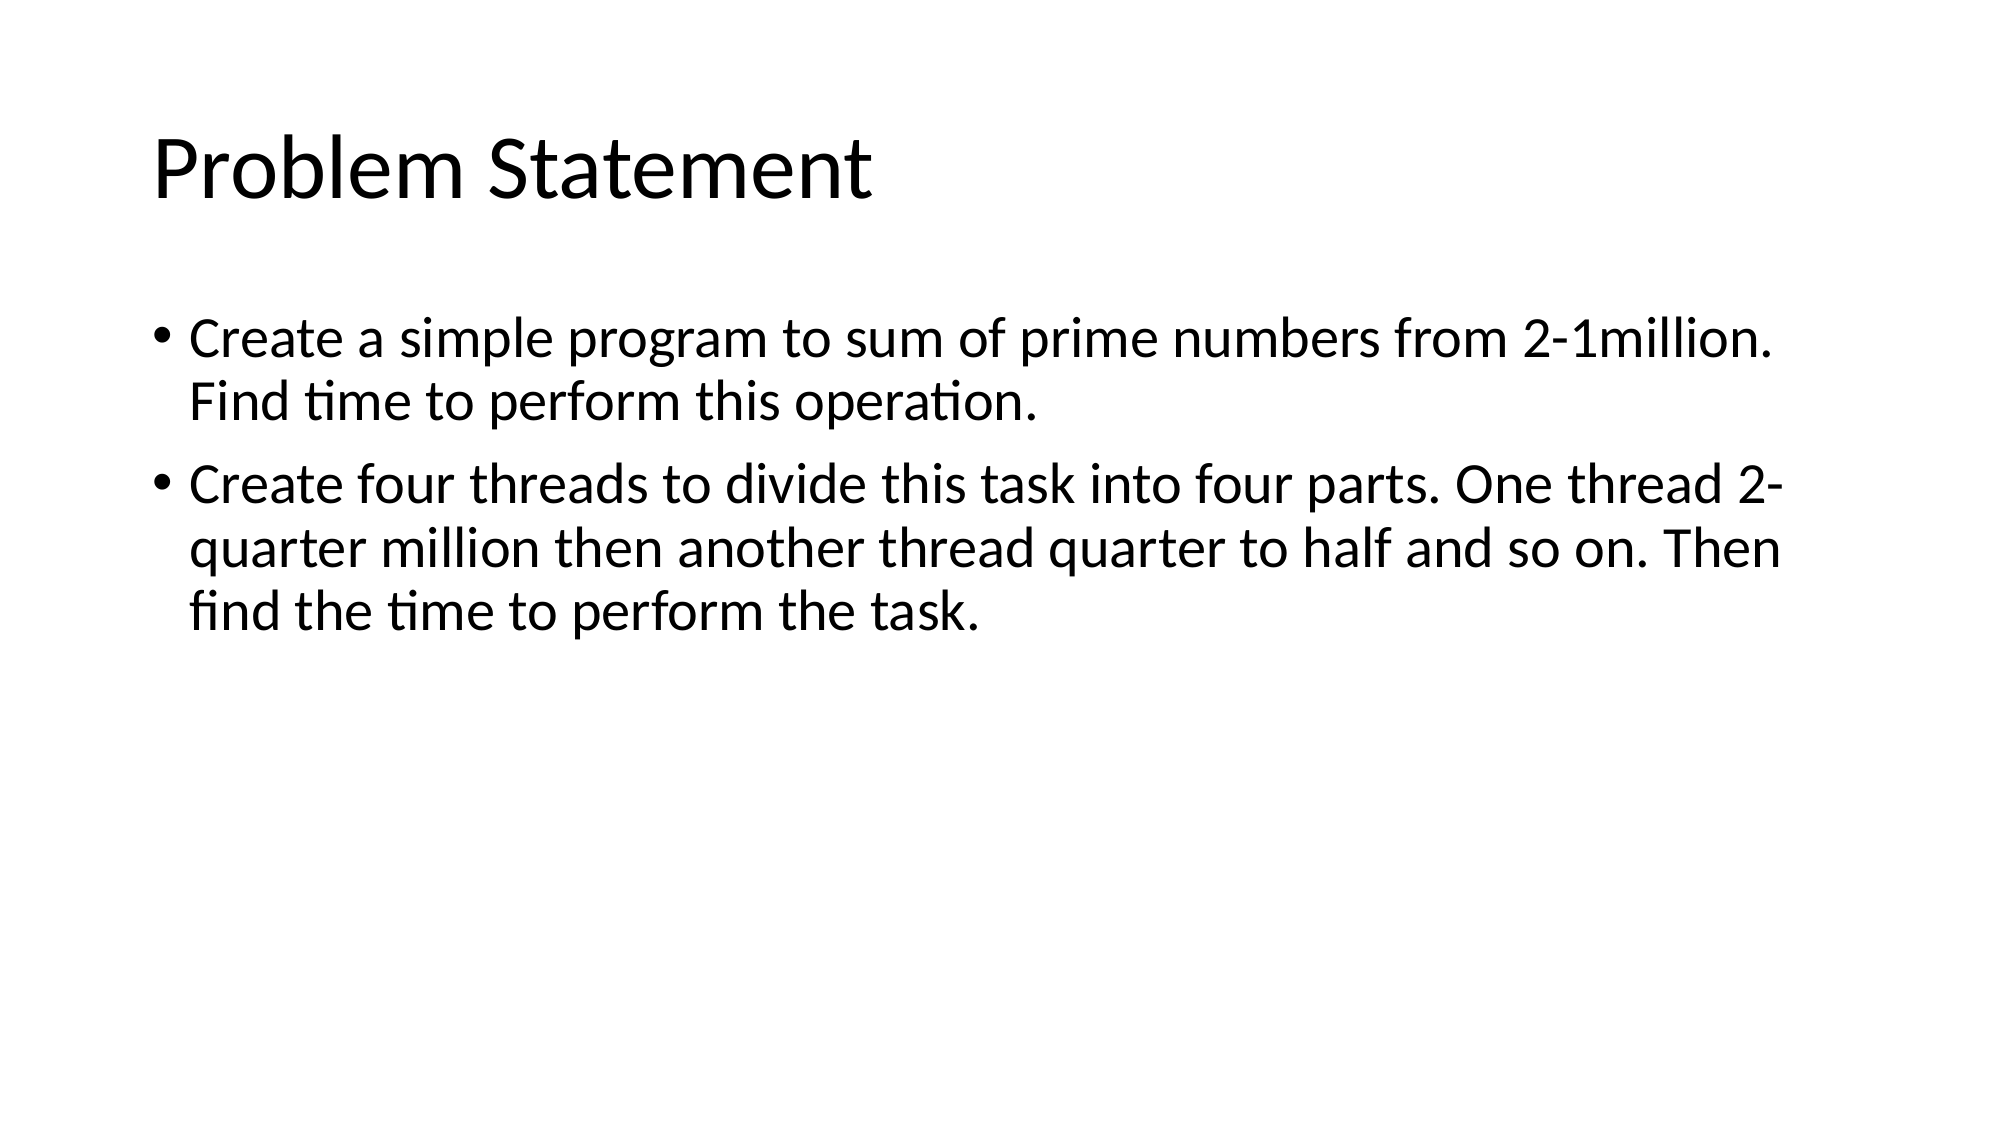

# Problem Statement
Create a simple program to sum of prime numbers from 2-1million. Find time to perform this operation.
Create four threads to divide this task into four parts. One thread 2- quarter million then another thread quarter to half and so on. Then find the time to perform the task.